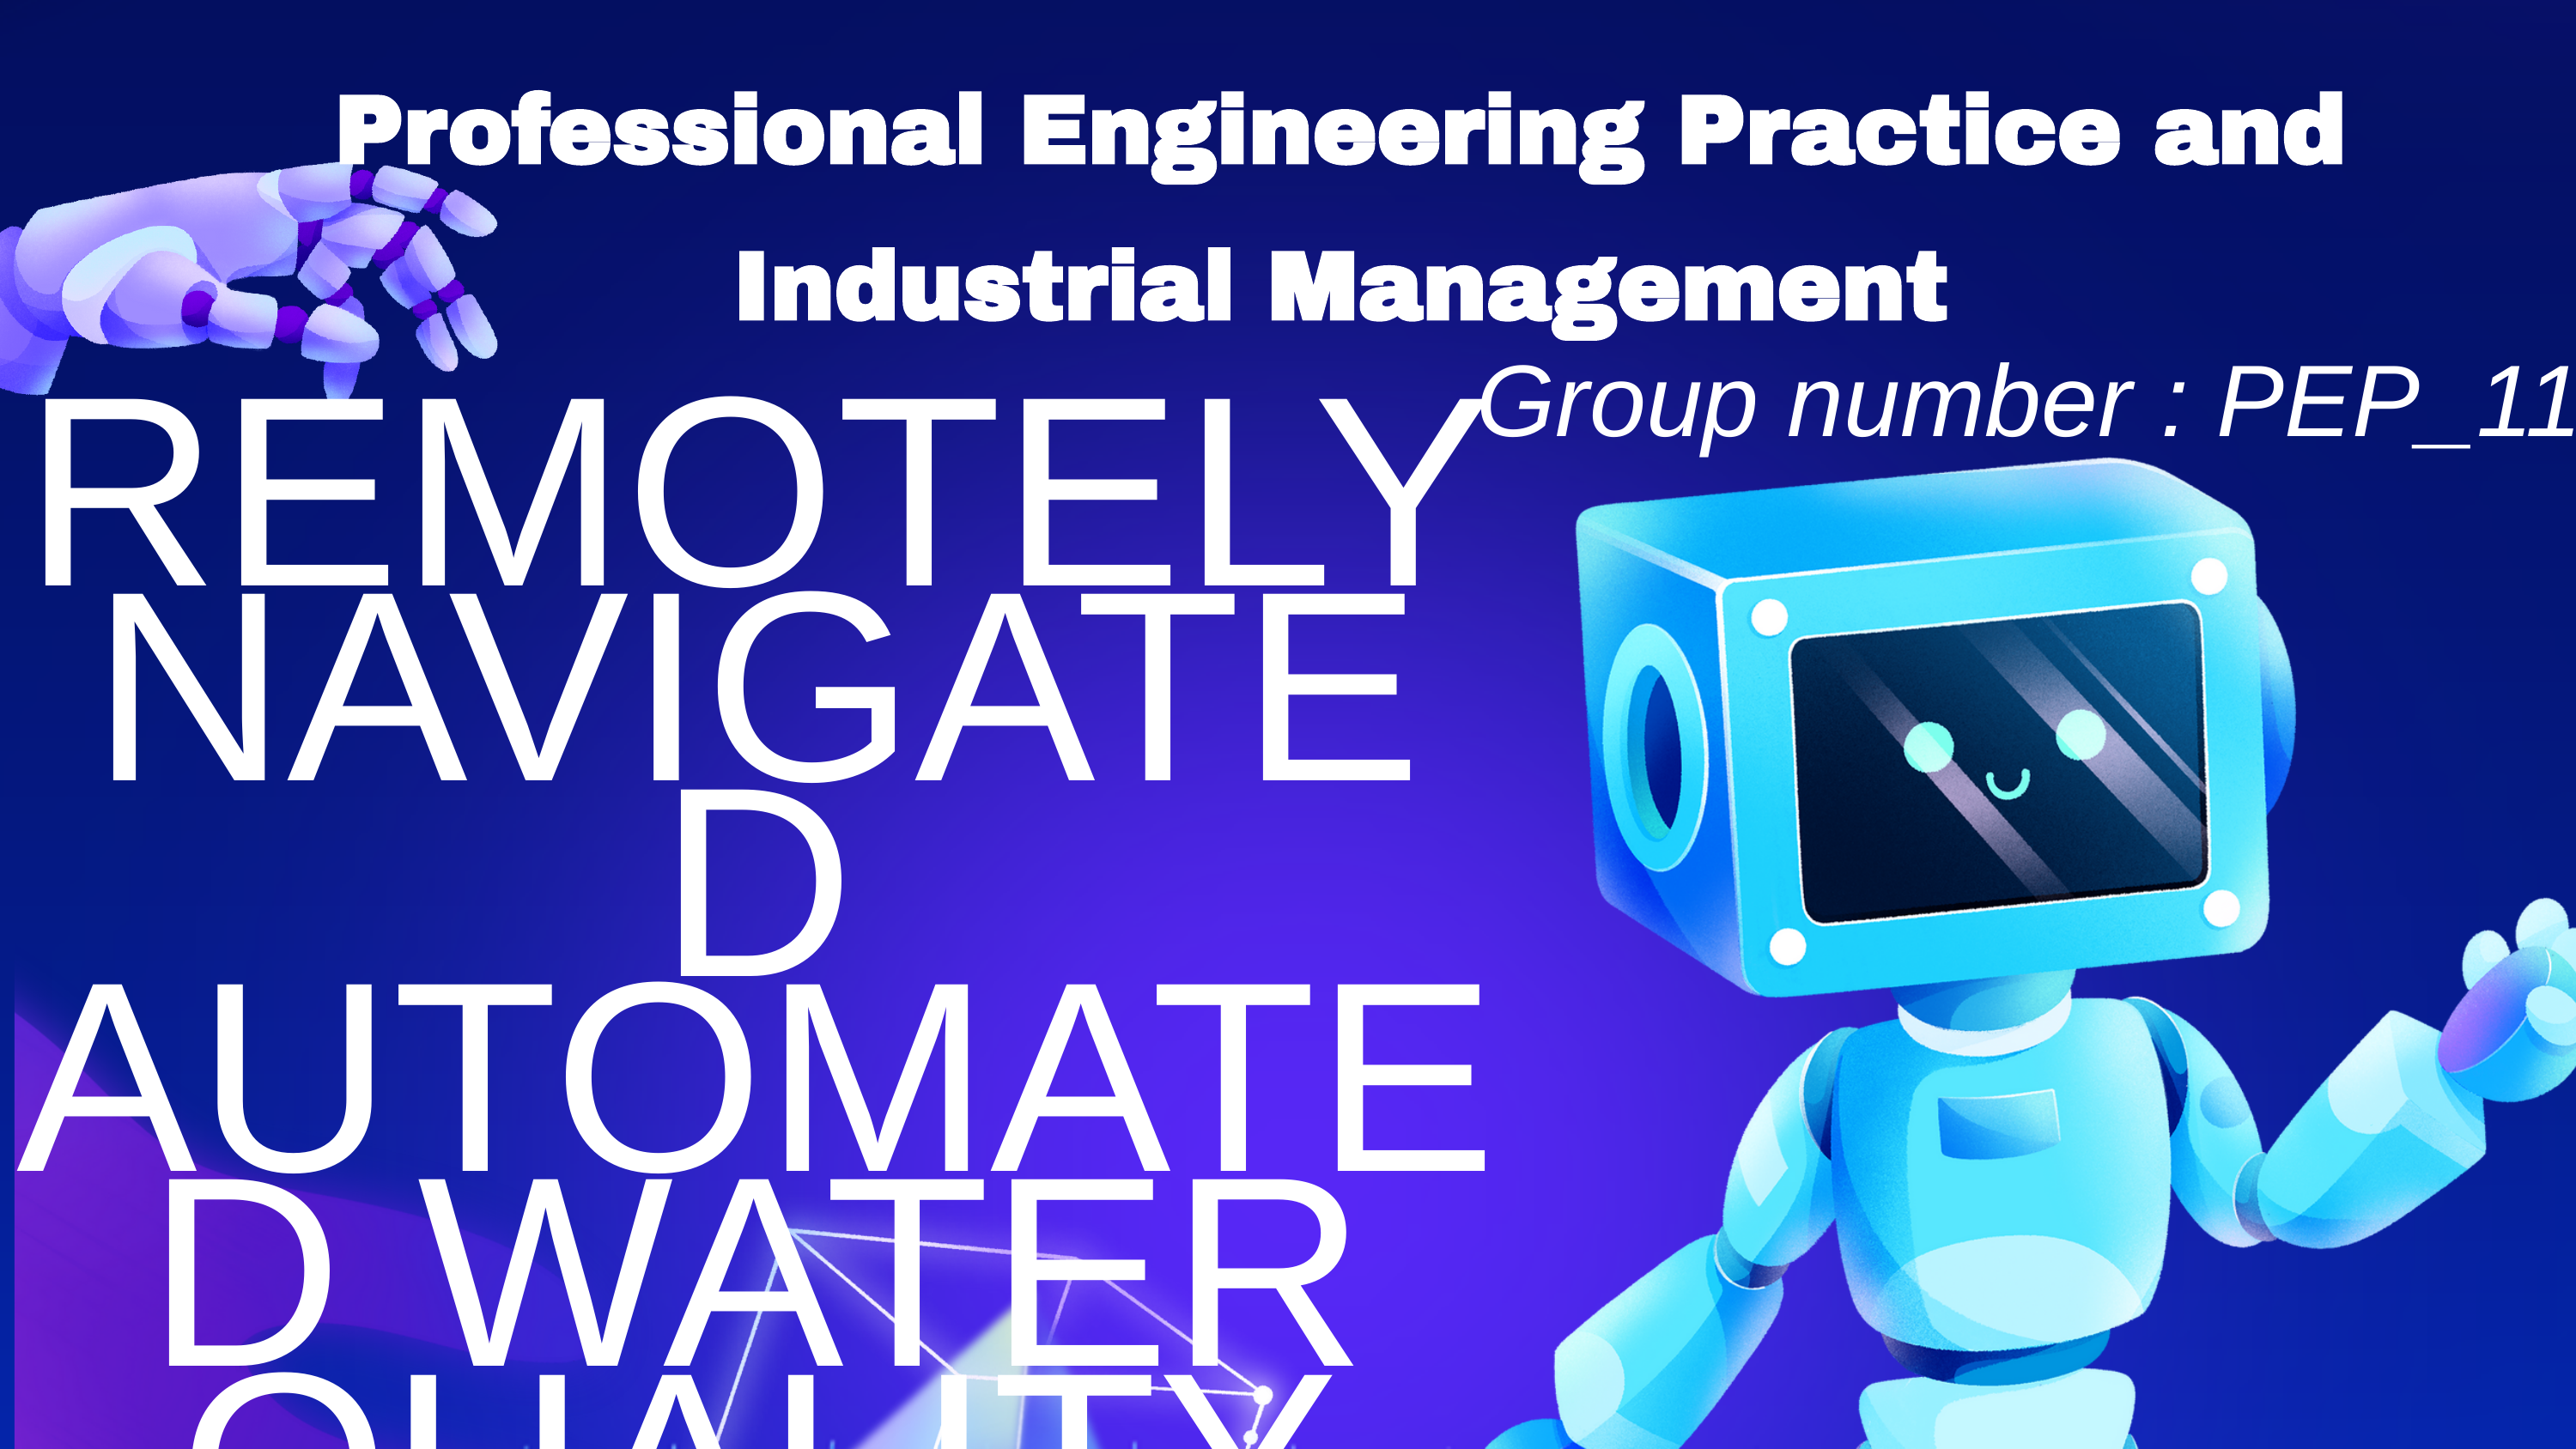

Professional Engineering Practice and Industrial Management

Group number : PEP_11
REMOTELY NAVIGATED AUTOMATED WATER QUALITY SAMPLING SYSTEM